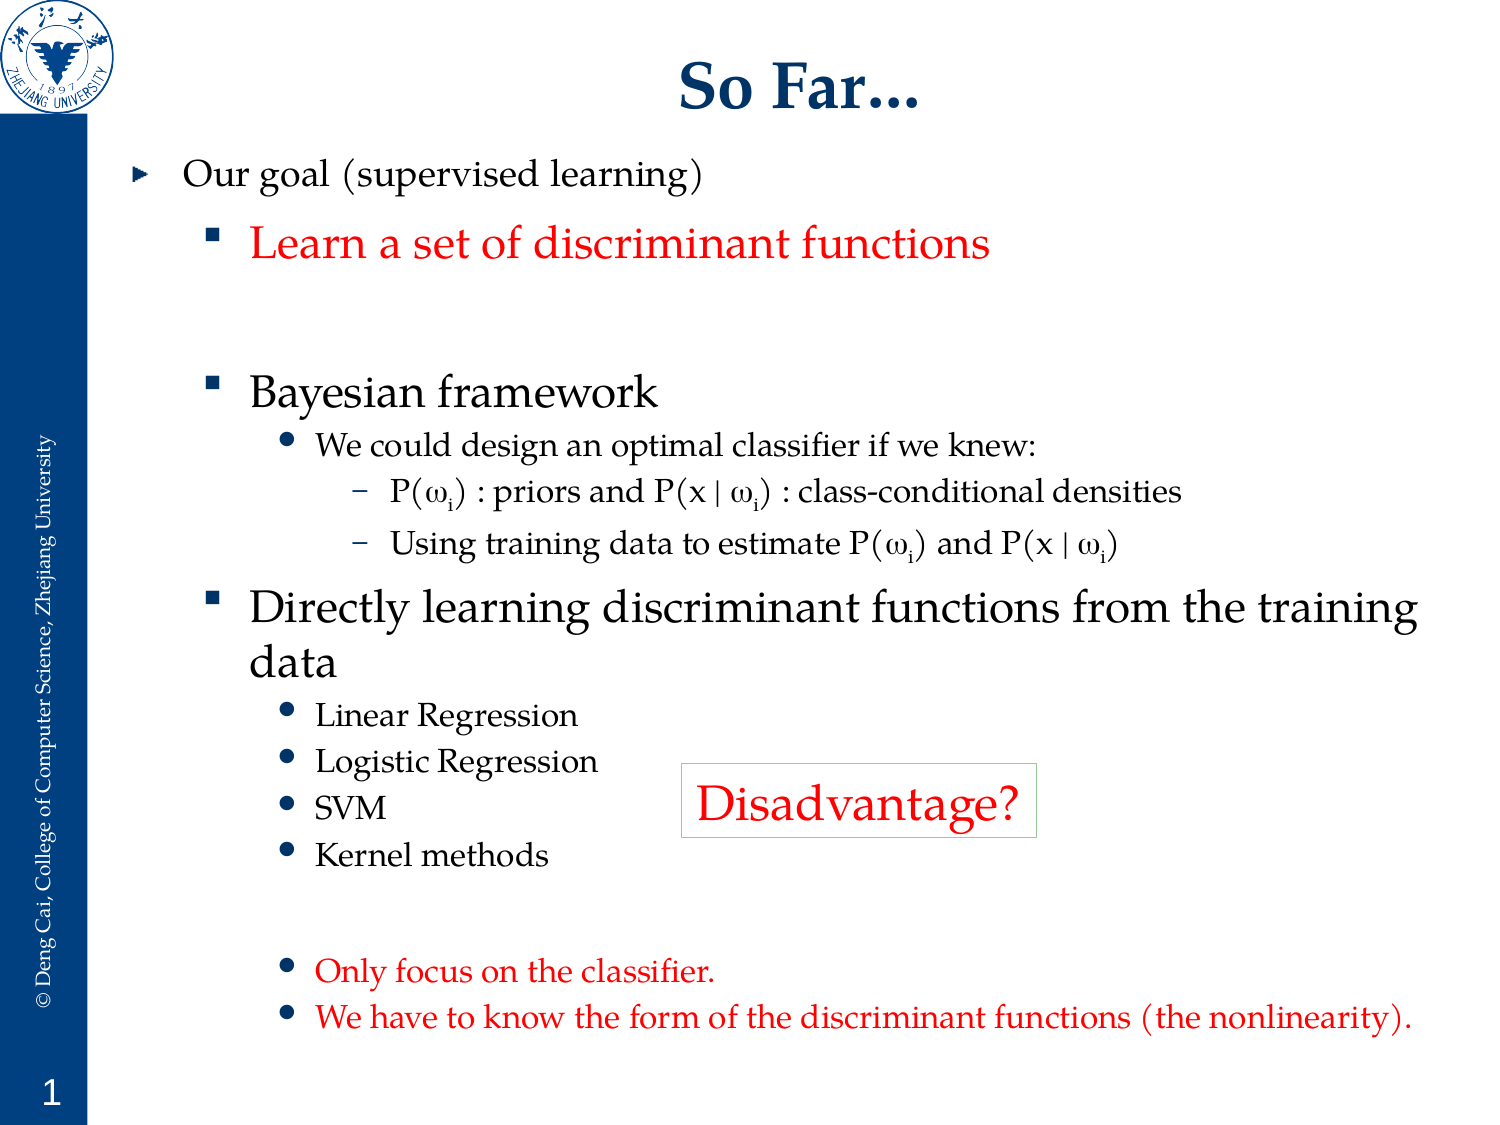

# So Far…
Our goal (supervised learning)
Learn a set of discriminant functions

Bayesian framework
We could design an optimal classifier if we knew:
P(ωi) : priors and P(x | ωi) : class-conditional densities
Using training data to estimate P(ωi) and P(x | ωi)
Directly learning discriminant functions from the training data
Linear Regression
Logistic Regression
SVM
Kernel methods

Only focus on the classifier.
We have to know the form of the discriminant functions (the nonlinearity).
Disadvantage?
1